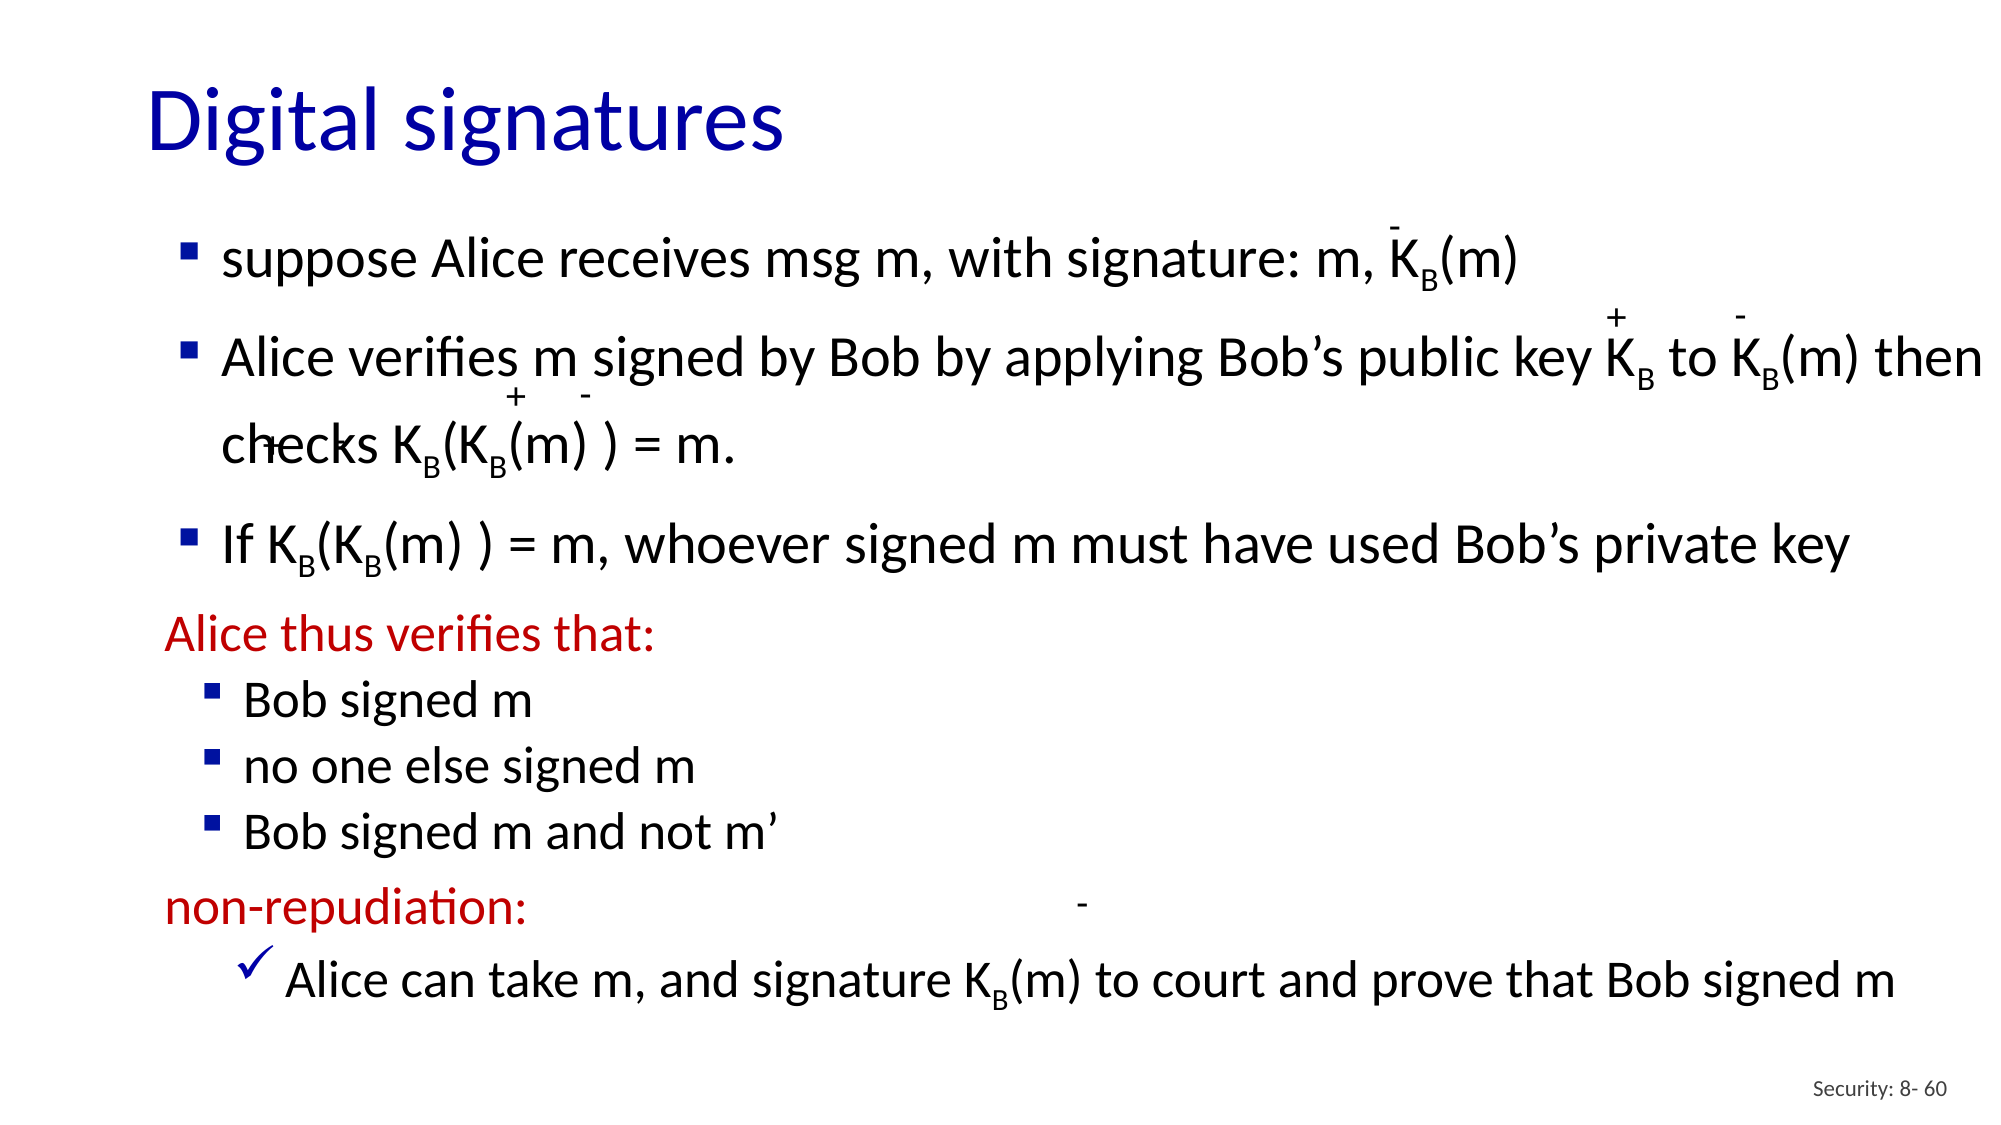

# Digital signatures
-
suppose Alice receives msg m, with signature: m, KB(m)
Alice verifies m signed by Bob by applying Bob’s public key KB to KB(m) then checks KB(KB(m) ) = m.
If KB(KB(m) ) = m, whoever signed m must have used Bob’s private key
-
+
-
+
-
+
Alice thus verifies that:
Bob signed m
no one else signed m
Bob signed m and not m’
non-repudiation:
Alice can take m, and signature KB(m) to court and prove that Bob signed m

-
Security: 8- 60